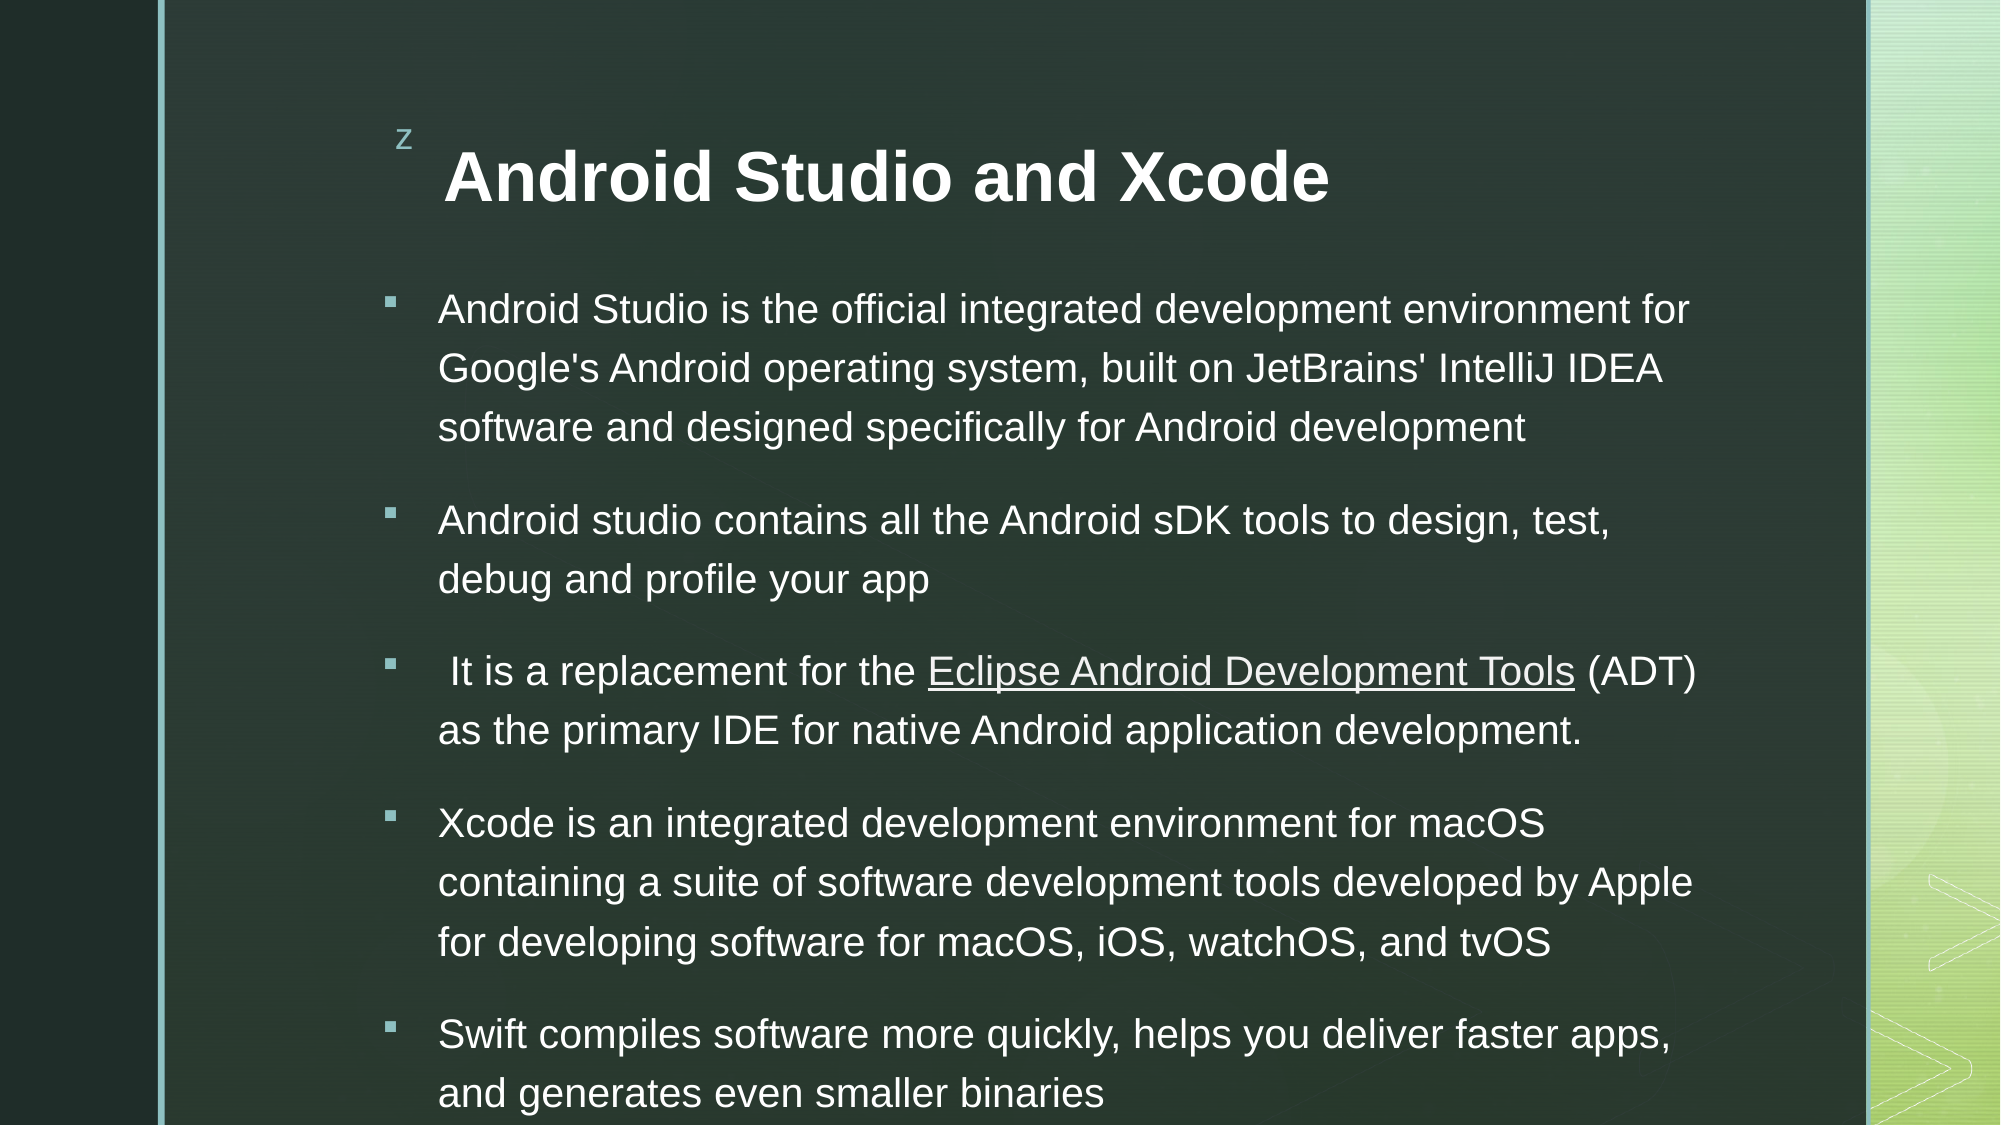

# Android Studio and Xcode
Android Studio is the official integrated development environment for Google's Android operating system, built on JetBrains' IntelliJ IDEA software and designed specifically for Android development
Android studio contains all the Android sDK tools to design, test, debug and profile your app
 It is a replacement for the Eclipse Android Development Tools (ADT) as the primary IDE for native Android application development.
Xcode is an integrated development environment for macOS containing a suite of software development tools developed by Apple for developing software for macOS, iOS, watchOS, and tvOS
Swift compiles software more quickly, helps you deliver faster apps, and generates even smaller binaries